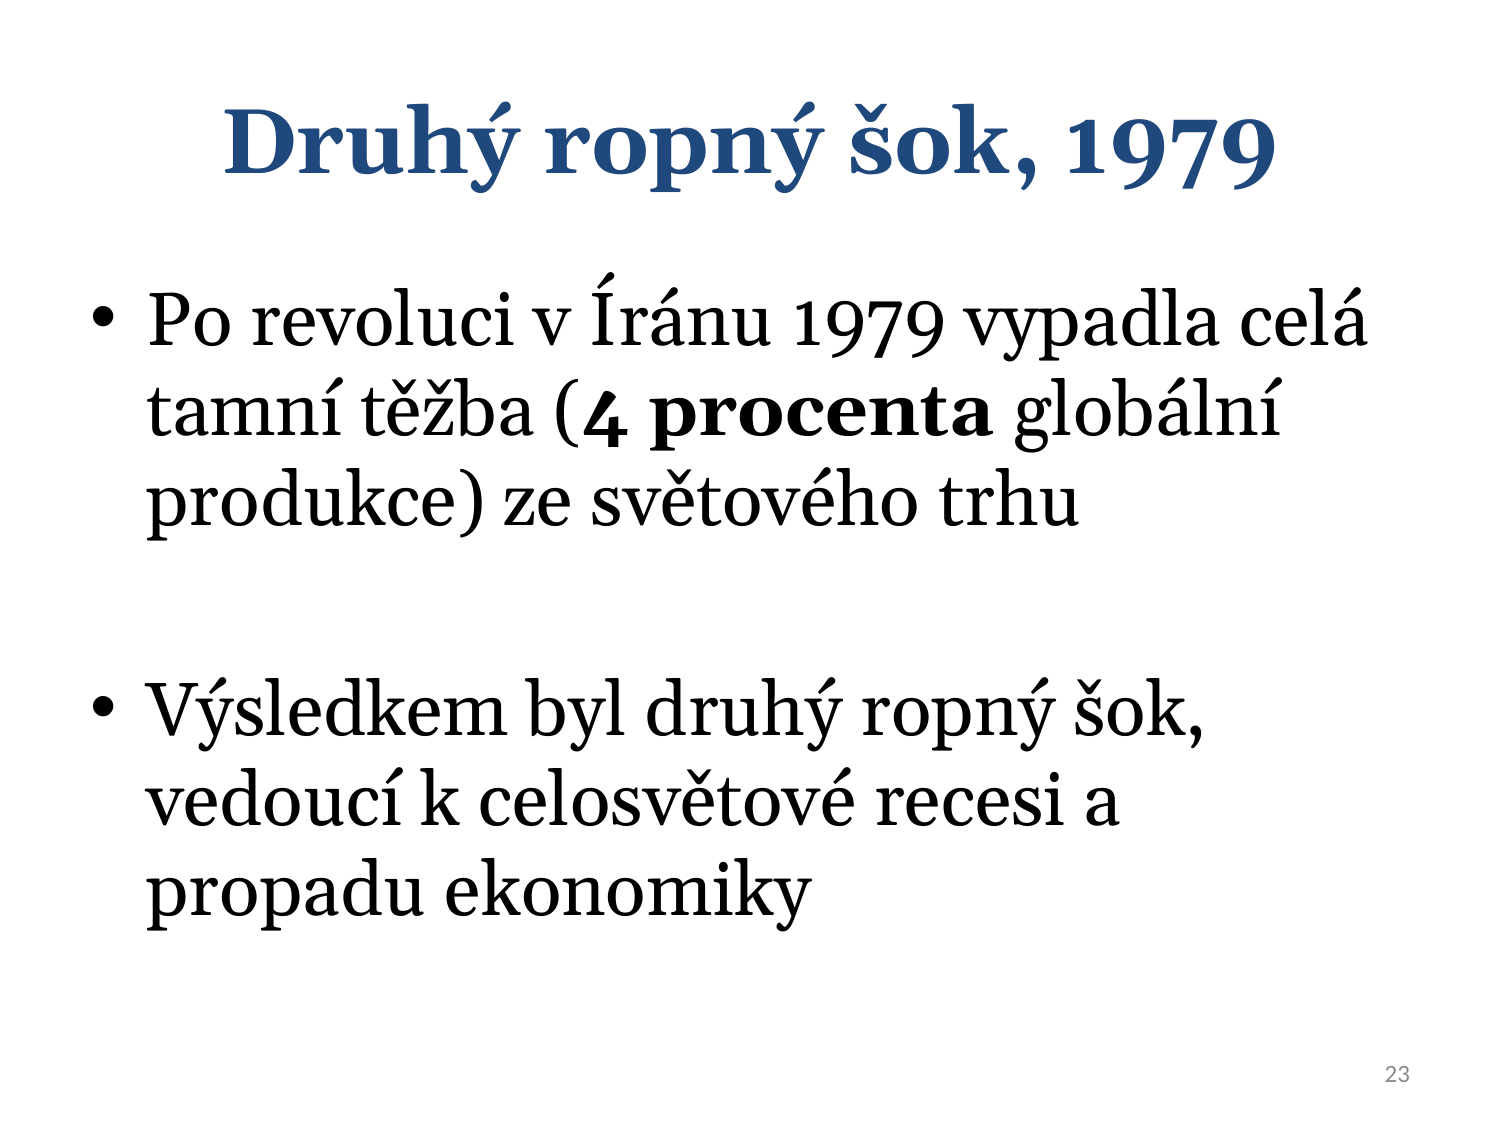

# Druhý ropný šok, 1979
Po revoluci v Íránu 1979 vypadla celá tamní těžba (4 procenta globální produkce) ze světového trhu

Výsledkem byl druhý ropný šok, vedoucí k celosvětové recesi a propadu ekonomiky

23